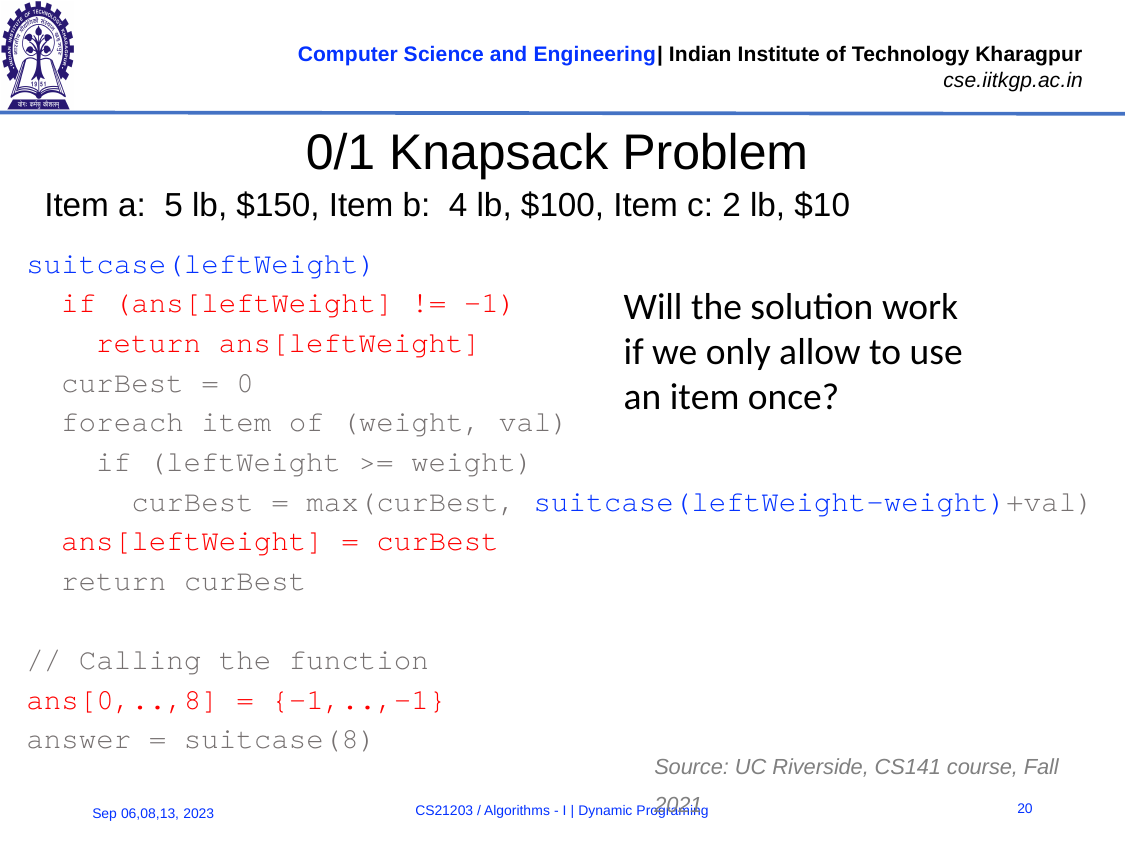

# 0/1 Knapsack Problem
Item a:  5 lb, $150, Item b:  4 lb, $100, Item c: 2 lb, $10

suitcase(leftWeight)
  if (ans[leftWeight] != -1)
    return ans[leftWeight]
  curBest = 0
  foreach item of (weight, val)
    if (leftWeight >= weight)
      curBest = max(curBest, suitcase(leftWeight-weight)+val)
  ans[leftWeight] = curBest
  return curBest

// Calling the function
ans[0,..,8] = {-1,..,-1}
answer = suitcase(8)
Will the solution work if we only allow to use an item once?
Source: UC Riverside, CS141 course, Fall 2021
20
CS21203 / Algorithms - I | Dynamic Programing
Sep 06,08,13, 2023